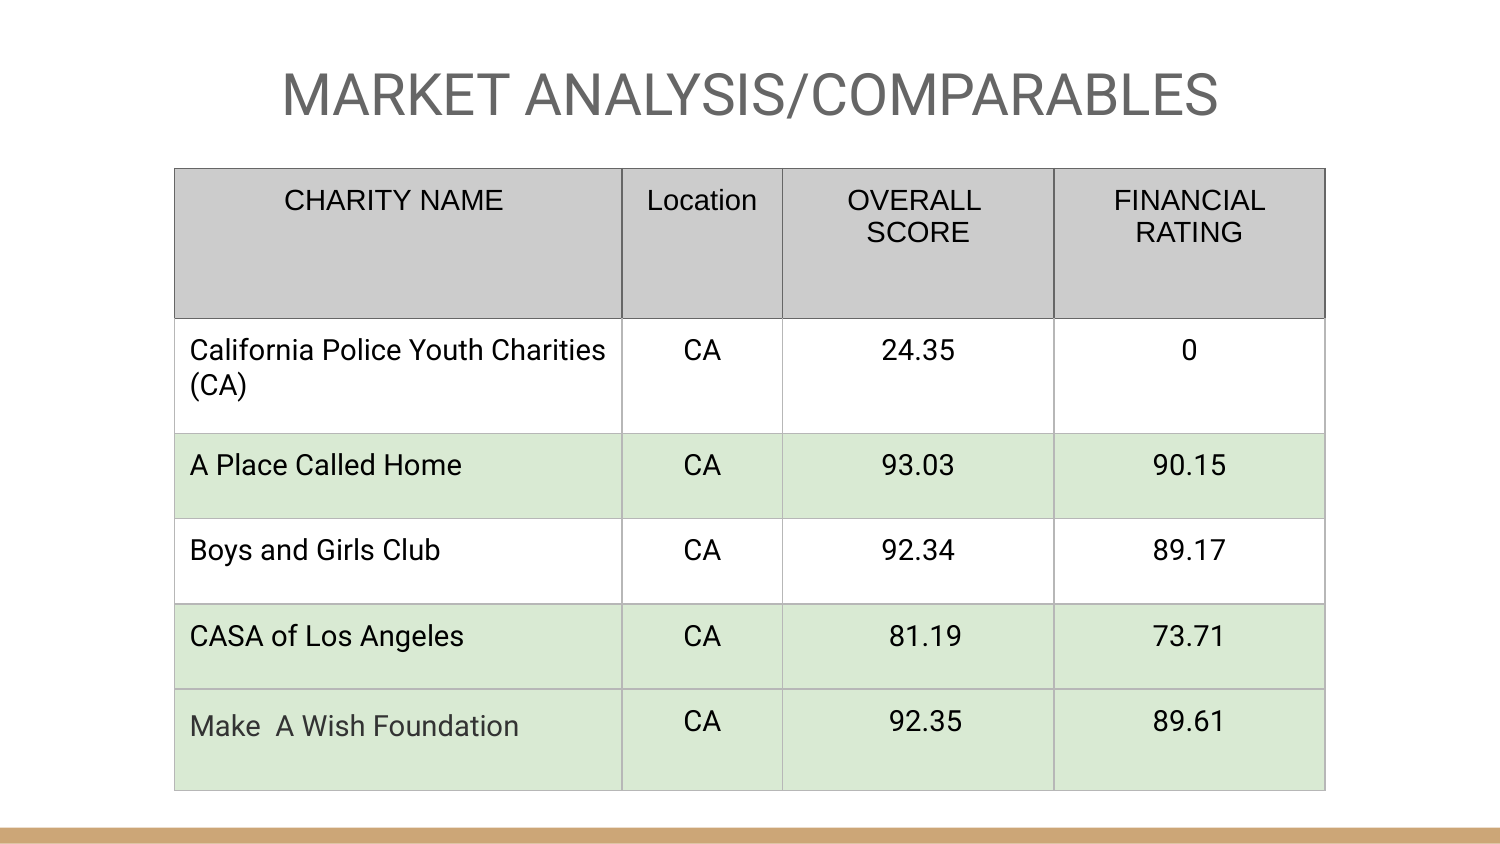

MARKET ANALYSIS/COMPARABLES
| CHARITY NAME | Location | OVERALL SCORE | FINANCIAL RATING |
| --- | --- | --- | --- |
| California Police Youth Charities (CA) | CA | 24.35 | 0 |
| A Place Called Home | CA | 93.03 | 90.15 |
| Boys and Girls Club | CA | 92.34 | 89.17 |
| CASA of Los Angeles | CA | 81.19 | 73.71 |
| Make A Wish Foundation | CA | 92.35 | 89.61 |